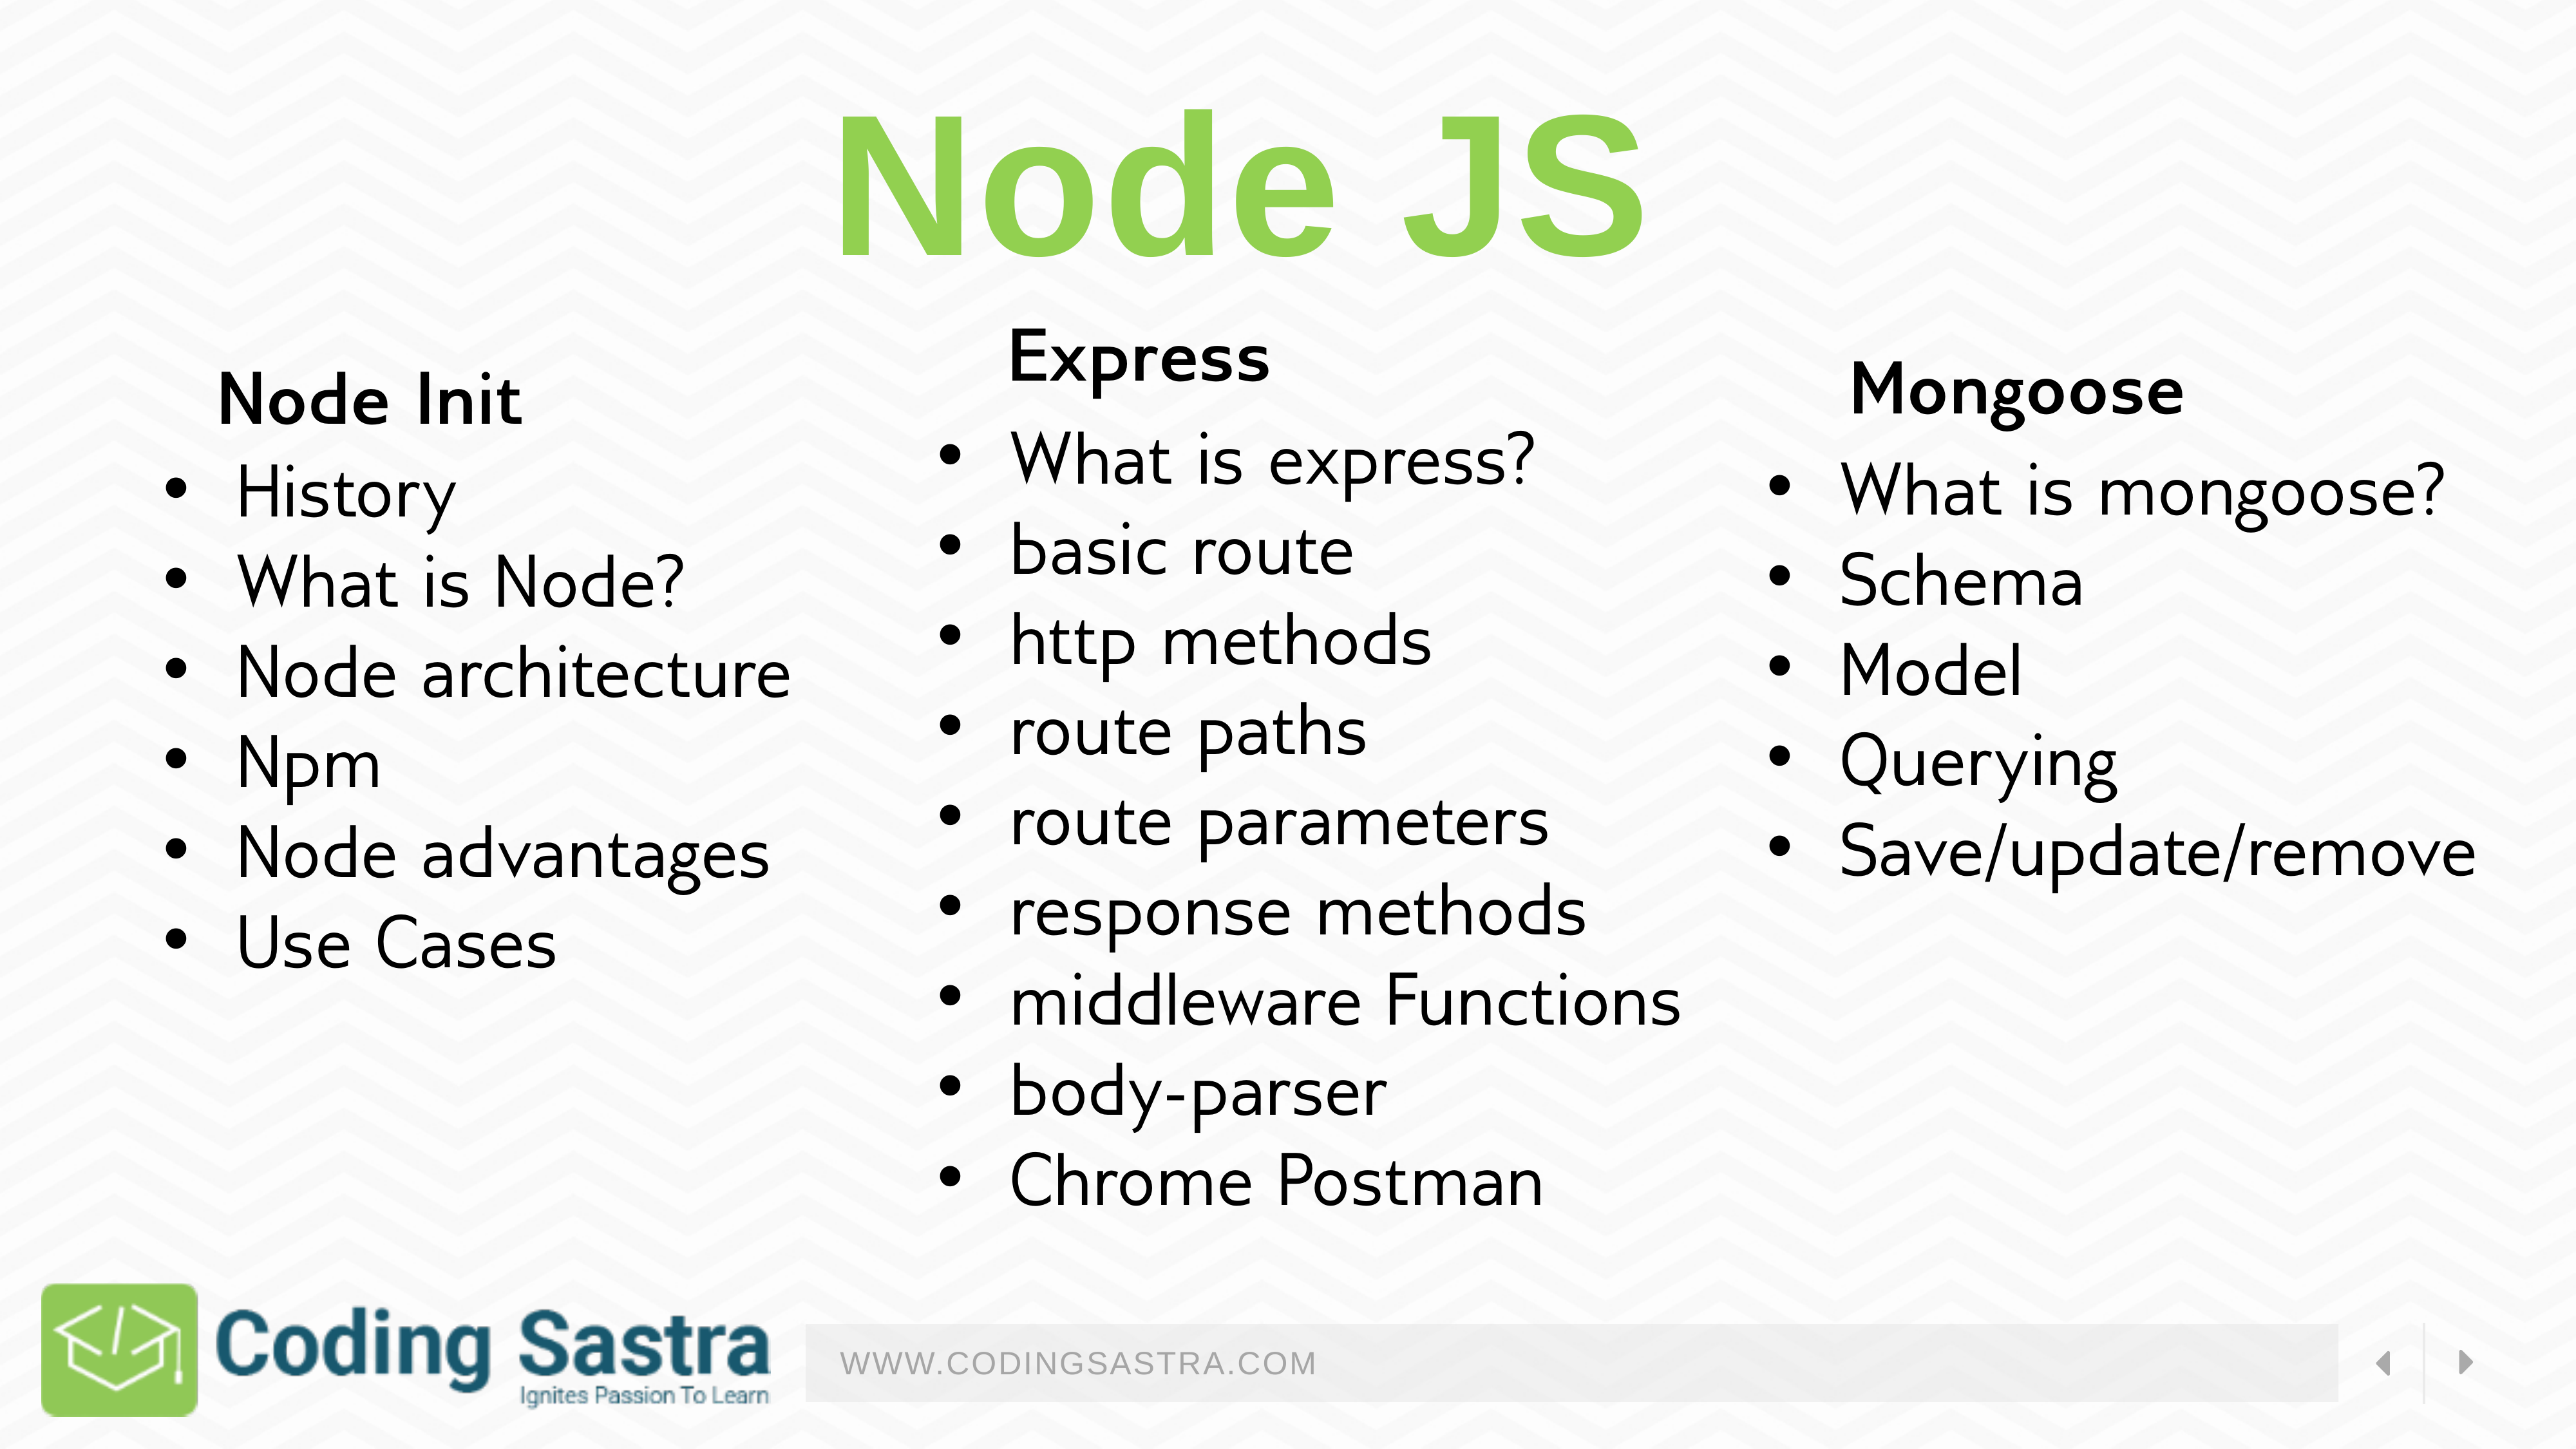

Node JS
Express
Mongoose
Node Init
What is express?
basic route
http methods
route paths
route parameters
response methods
middleware Functions
body-parser
Chrome Postman

What is mongoose?
Schema
Model
Querying
Save/update/remove

History
What is Node?
Node architecture
Npm
Node advantages
Use Cases